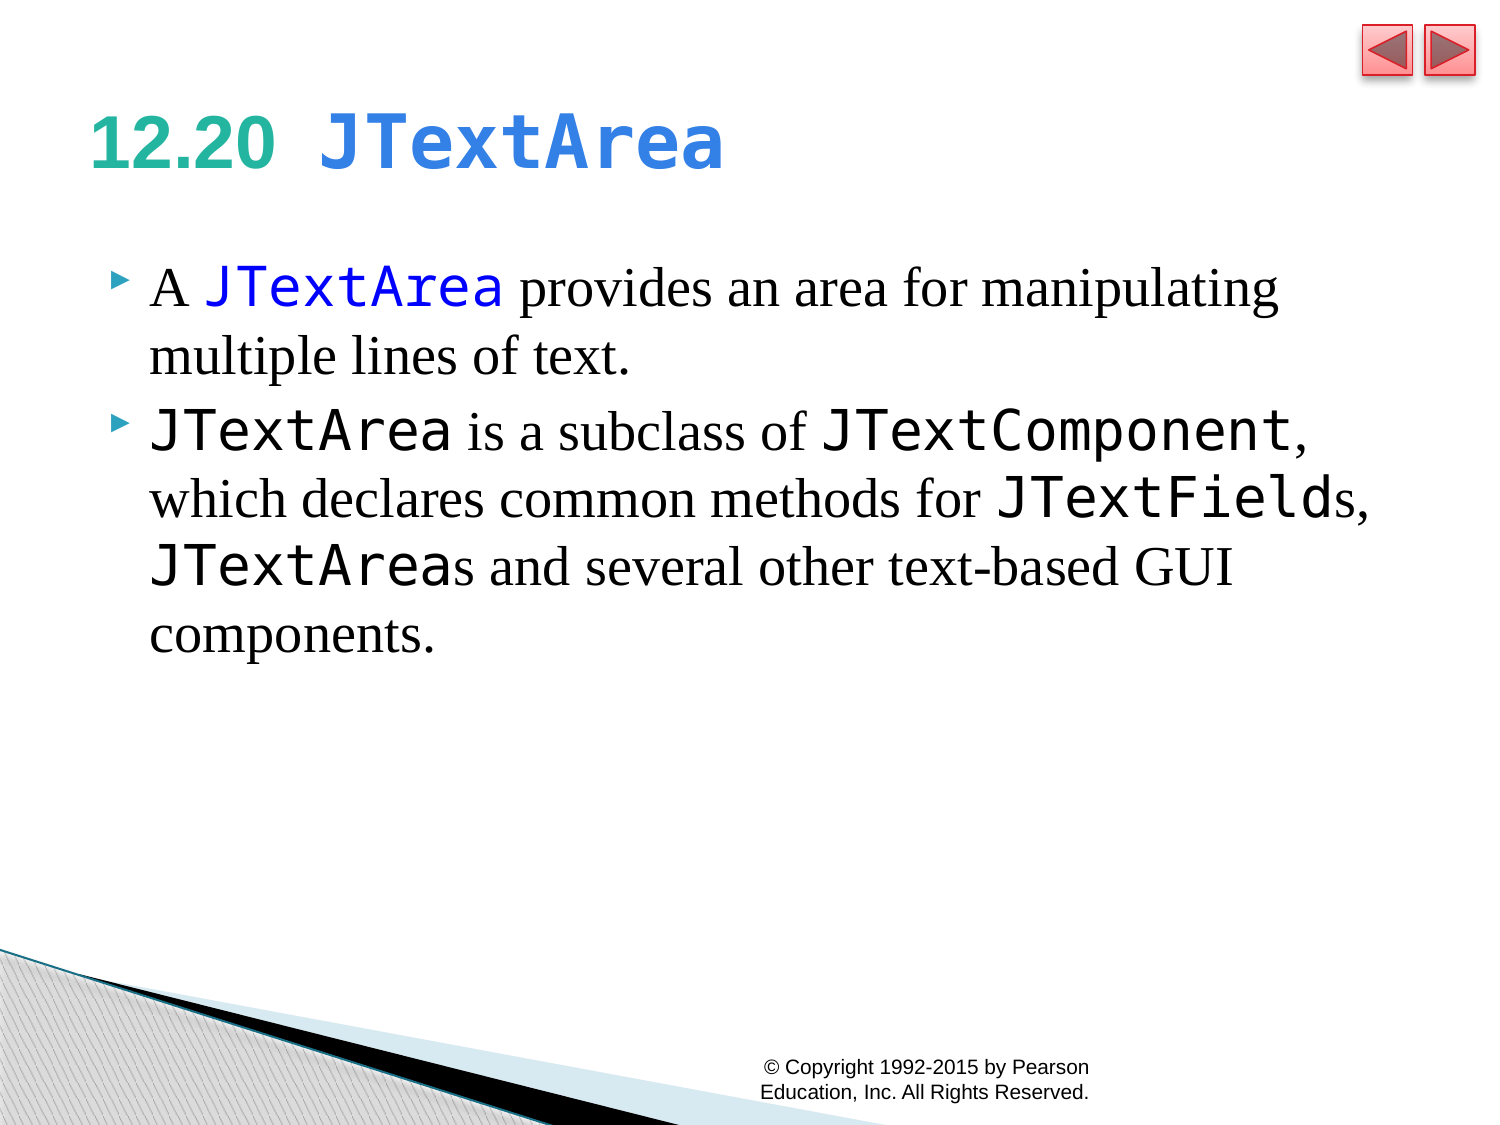

# 12.20  JTextArea
A JTextArea provides an area for manipulating multiple lines of text.
JTextArea is a subclass of JTextComponent, which declares common methods for JTextFields, JTextAreas and several other text-based GUI components.
© Copyright 1992-2015 by Pearson Education, Inc. All Rights Reserved.